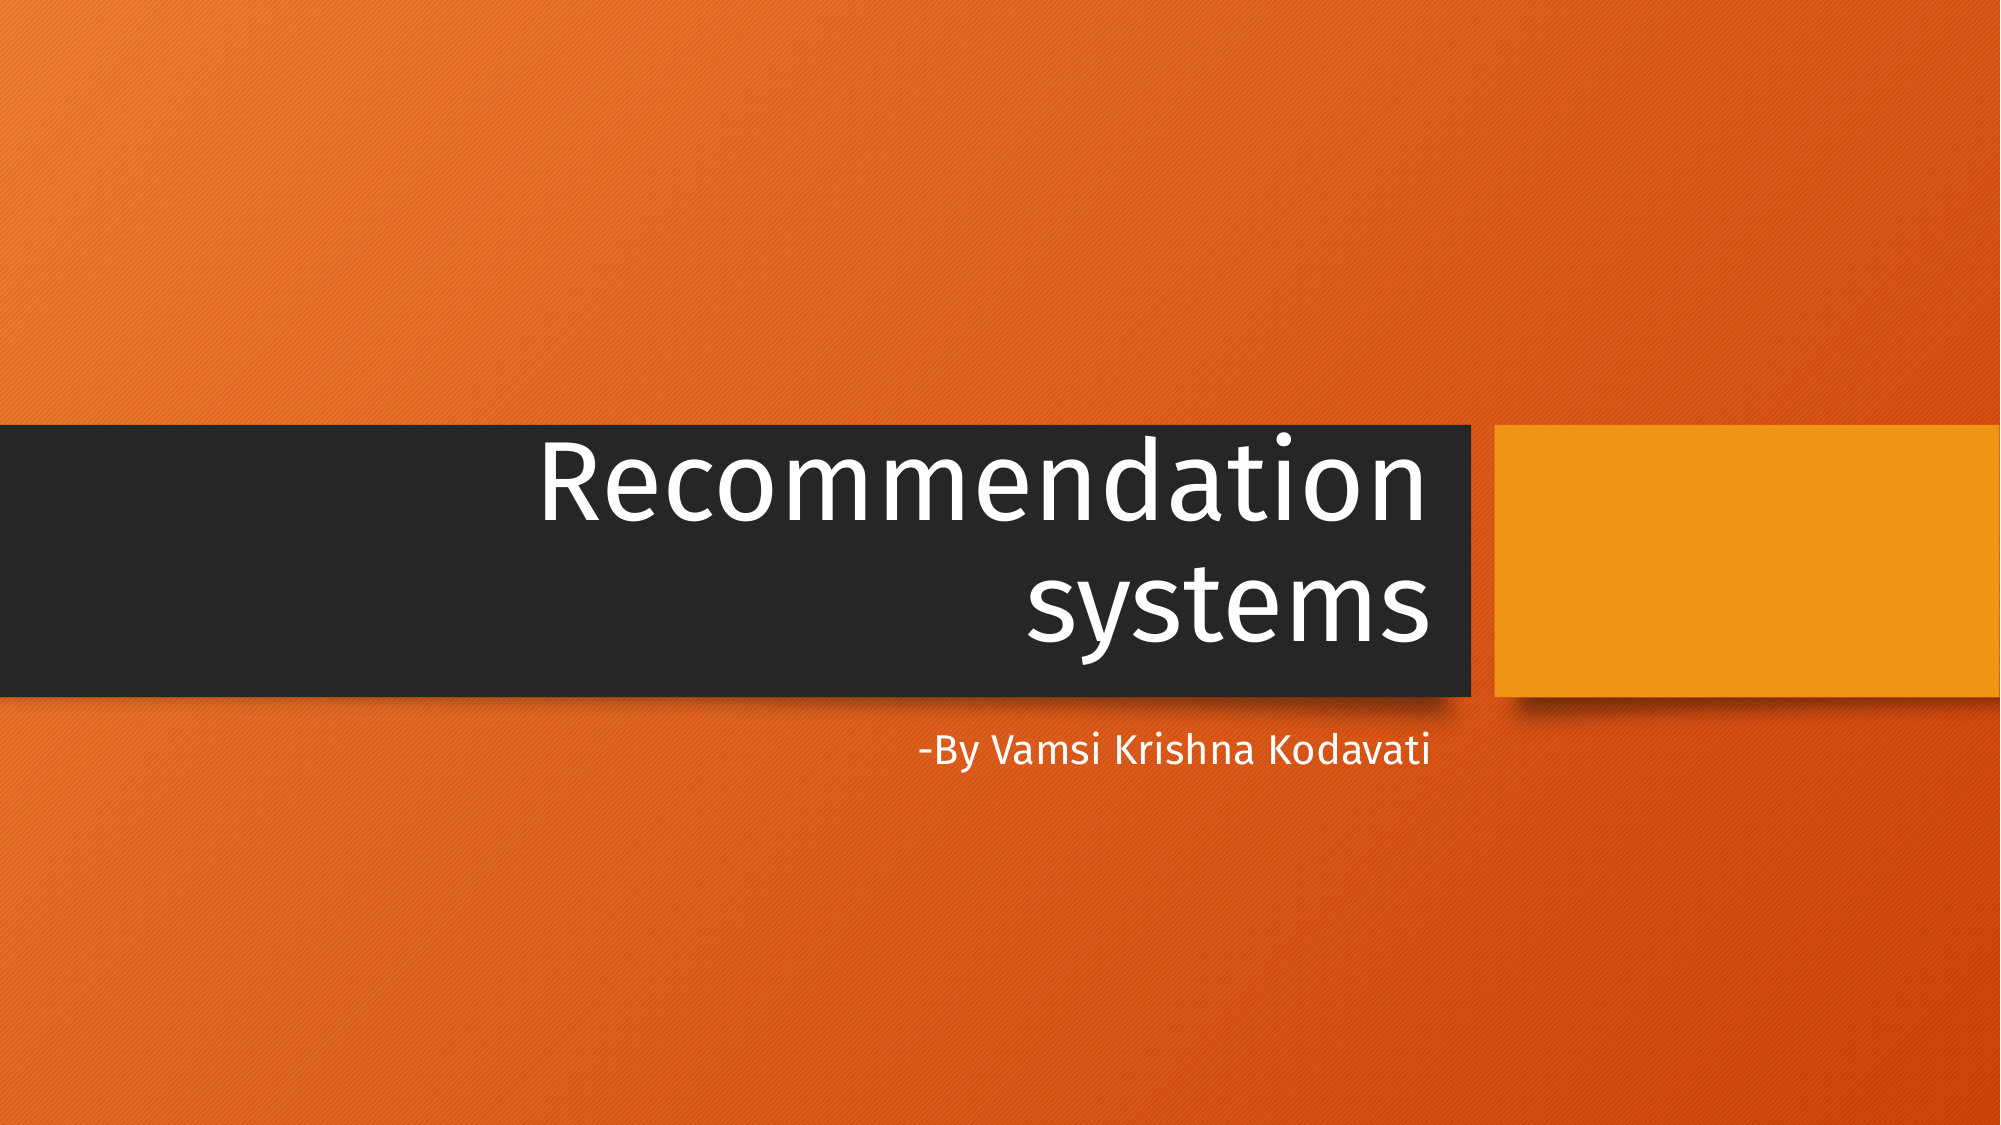

# Recommendation systems
-By Vamsi Krishna Kodavati